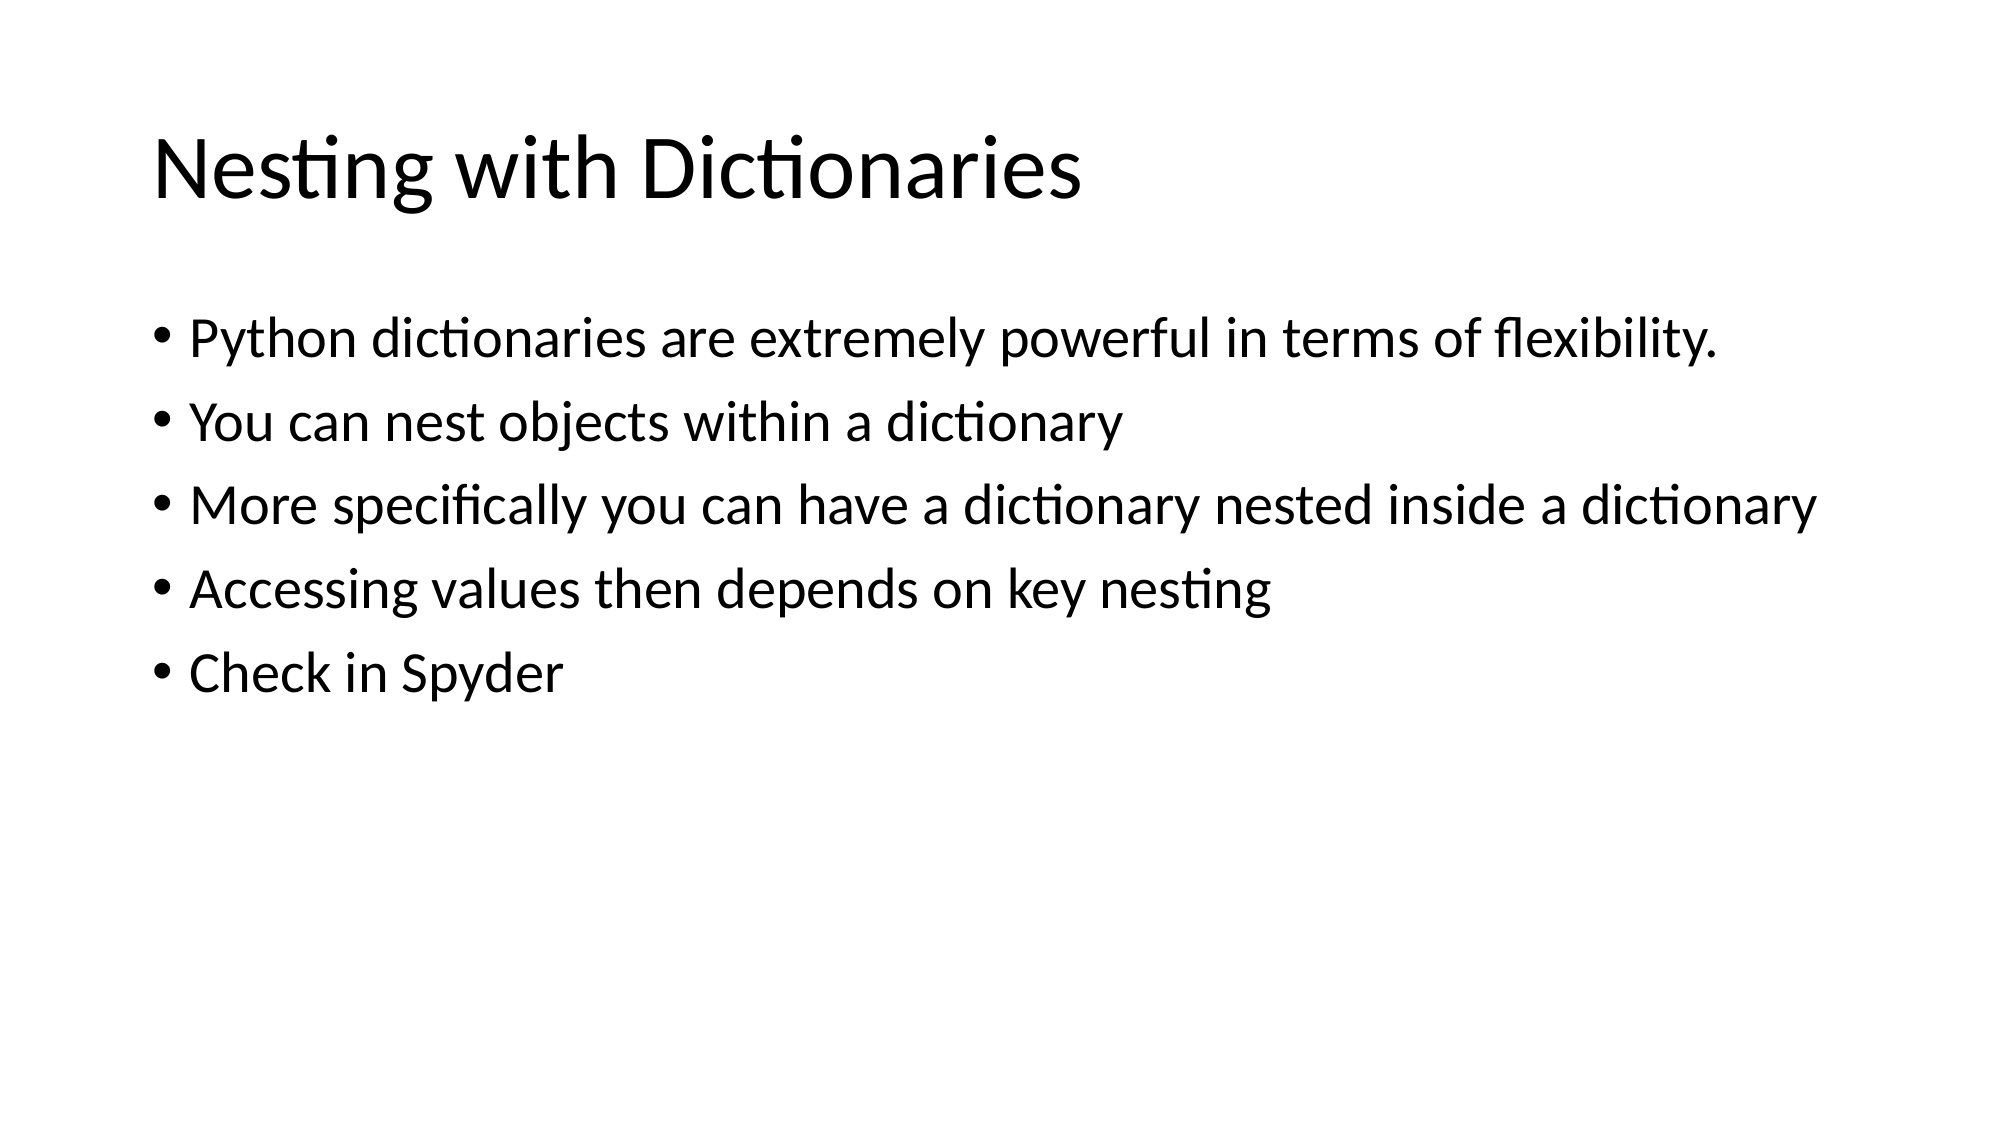

# Nesting with Dictionaries
Python dictionaries are extremely powerful in terms of flexibility.
You can nest objects within a dictionary
More specifically you can have a dictionary nested inside a dictionary
Accessing values then depends on key nesting
Check in Spyder